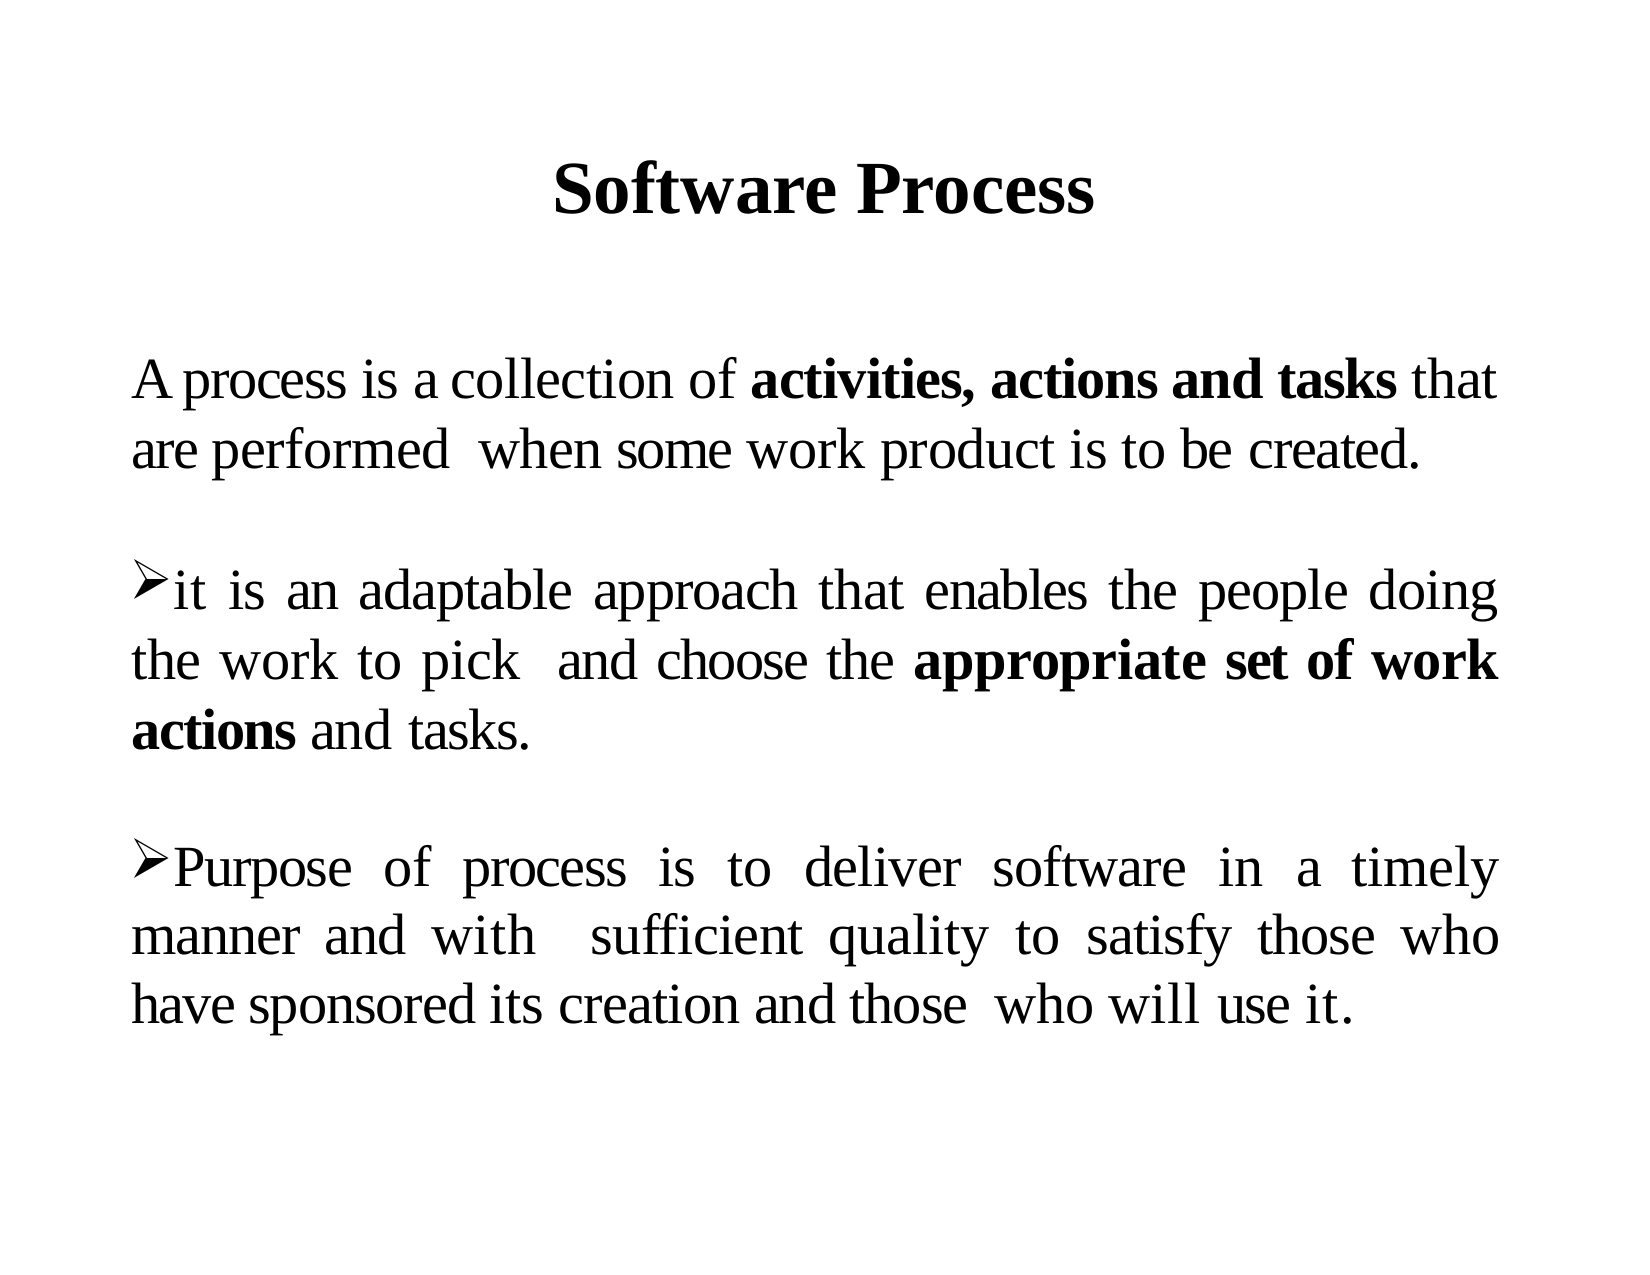

# Software Process

A process is a collection of activities, actions and tasks that are performed  when some work product is to be created.

it is an adaptable approach that enables the people doing the work to pick  and choose the appropriate set of work actions and tasks.

Purpose of process is to deliver software in a timely manner and with  sufficient quality to satisfy those who have sponsored its creation and those  who will use it.